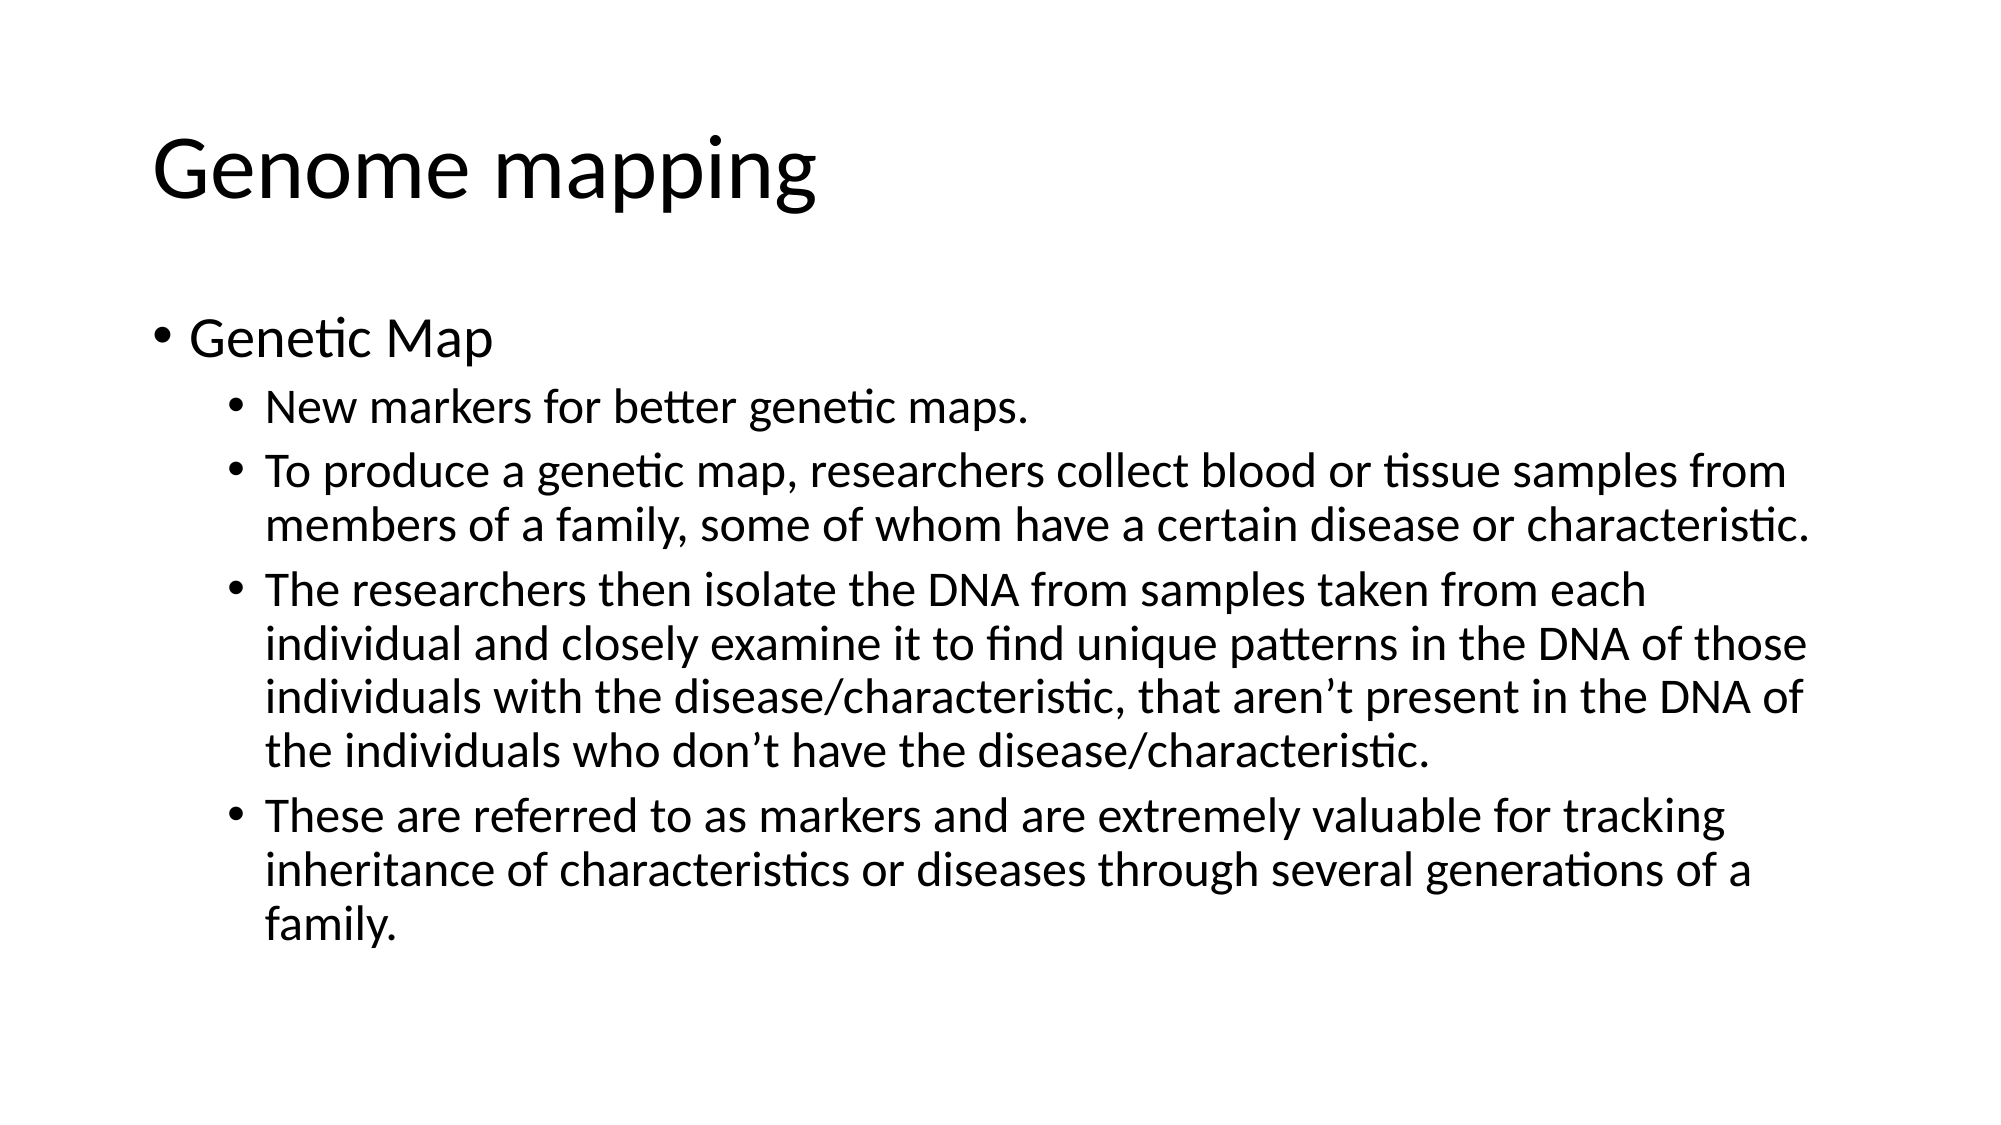

# Genome mapping
Genetic Map
New markers for better genetic maps.
To produce a genetic map, researchers collect blood or tissue samples from members of a family, some of whom have a certain disease or characteristic.
The researchers then isolate the DNA from samples taken from each individual and closely examine it to find unique patterns in the DNA of those individuals with the disease/characteristic, that aren’t present in the DNA of the individuals who don’t have the disease/characteristic.
These are referred to as markers and are extremely valuable for tracking inheritance of characteristics or diseases through several generations of a family.